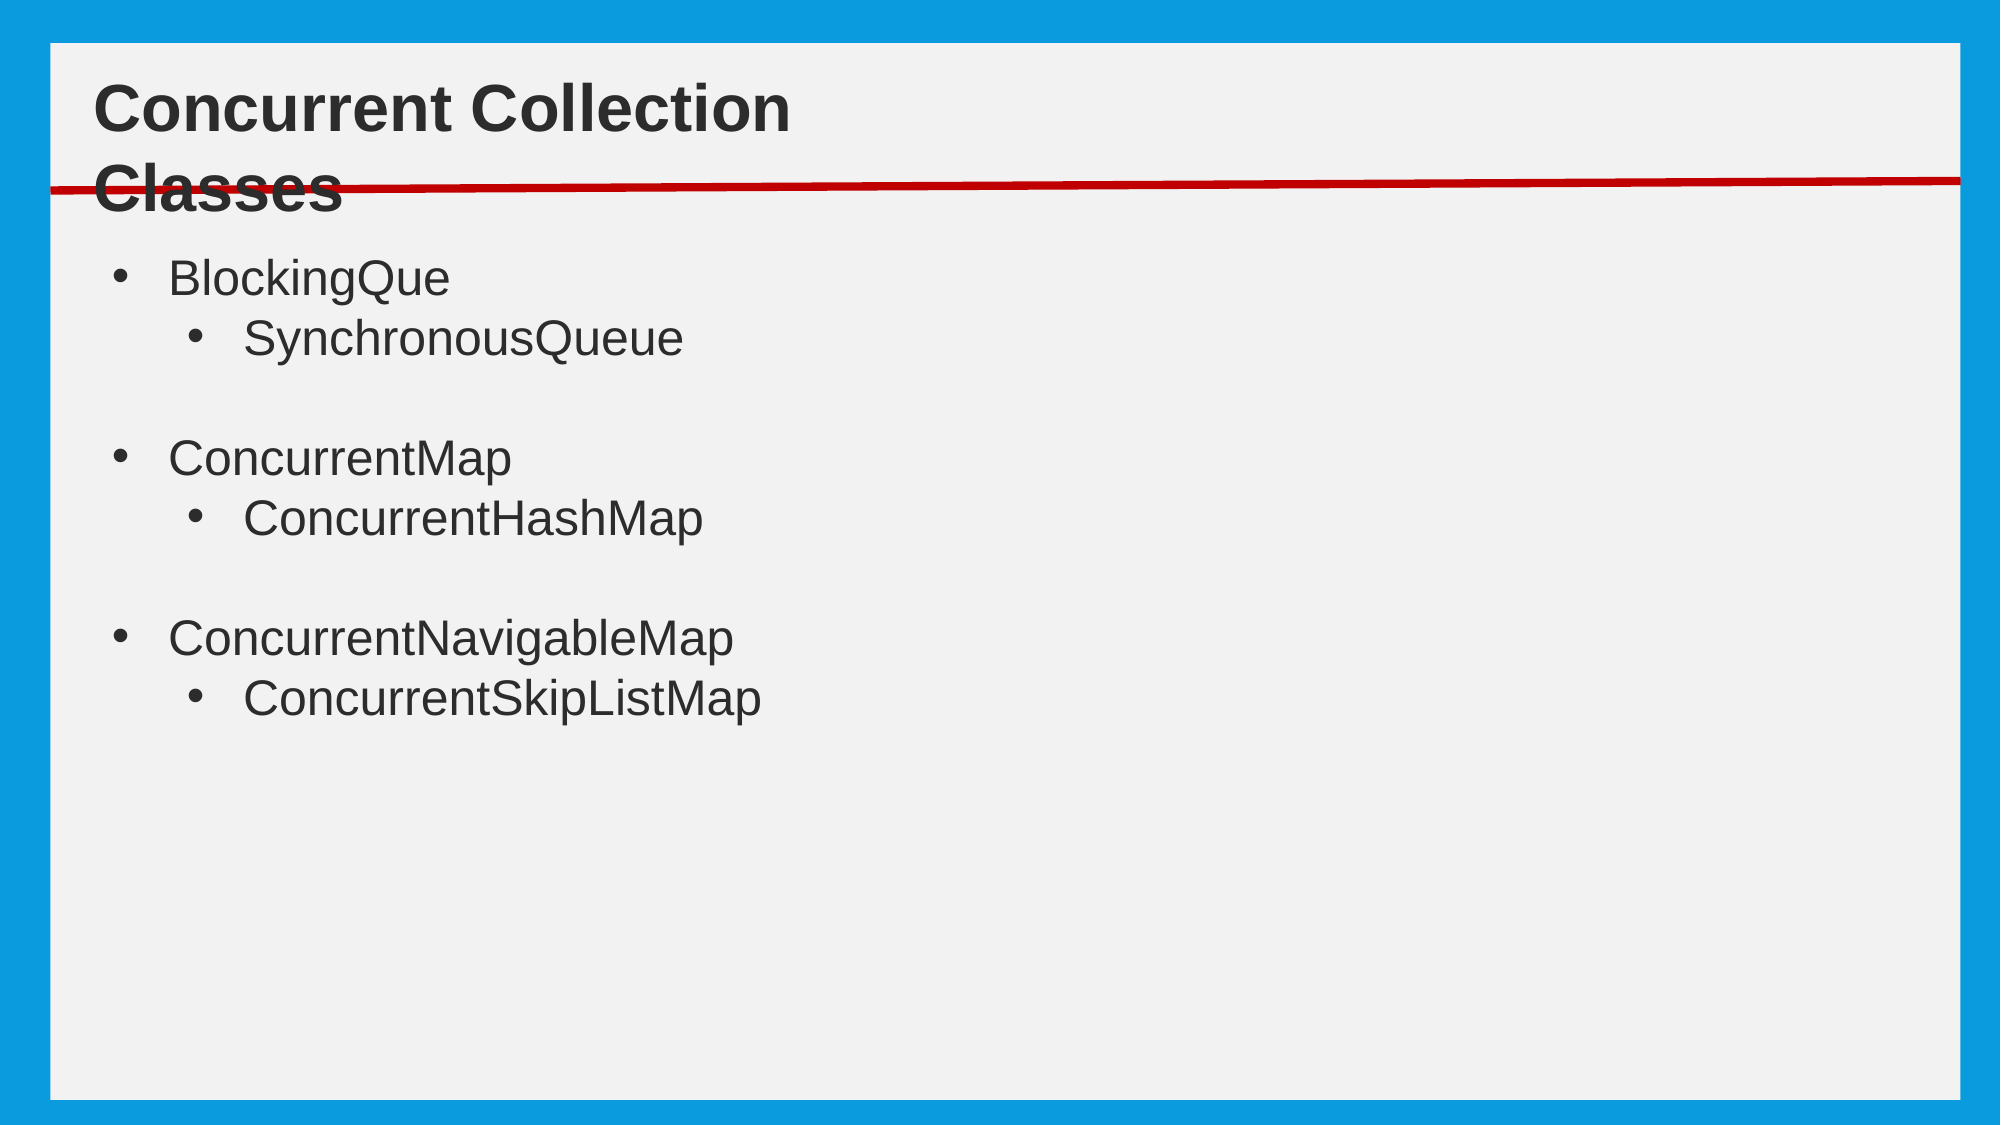

# exceptions
Concurrent Collection Classes

BlockingQue
SynchronousQueue

ConcurrentMap
ConcurrentHashMap

ConcurrentNavigableMap
ConcurrentSkipListMap